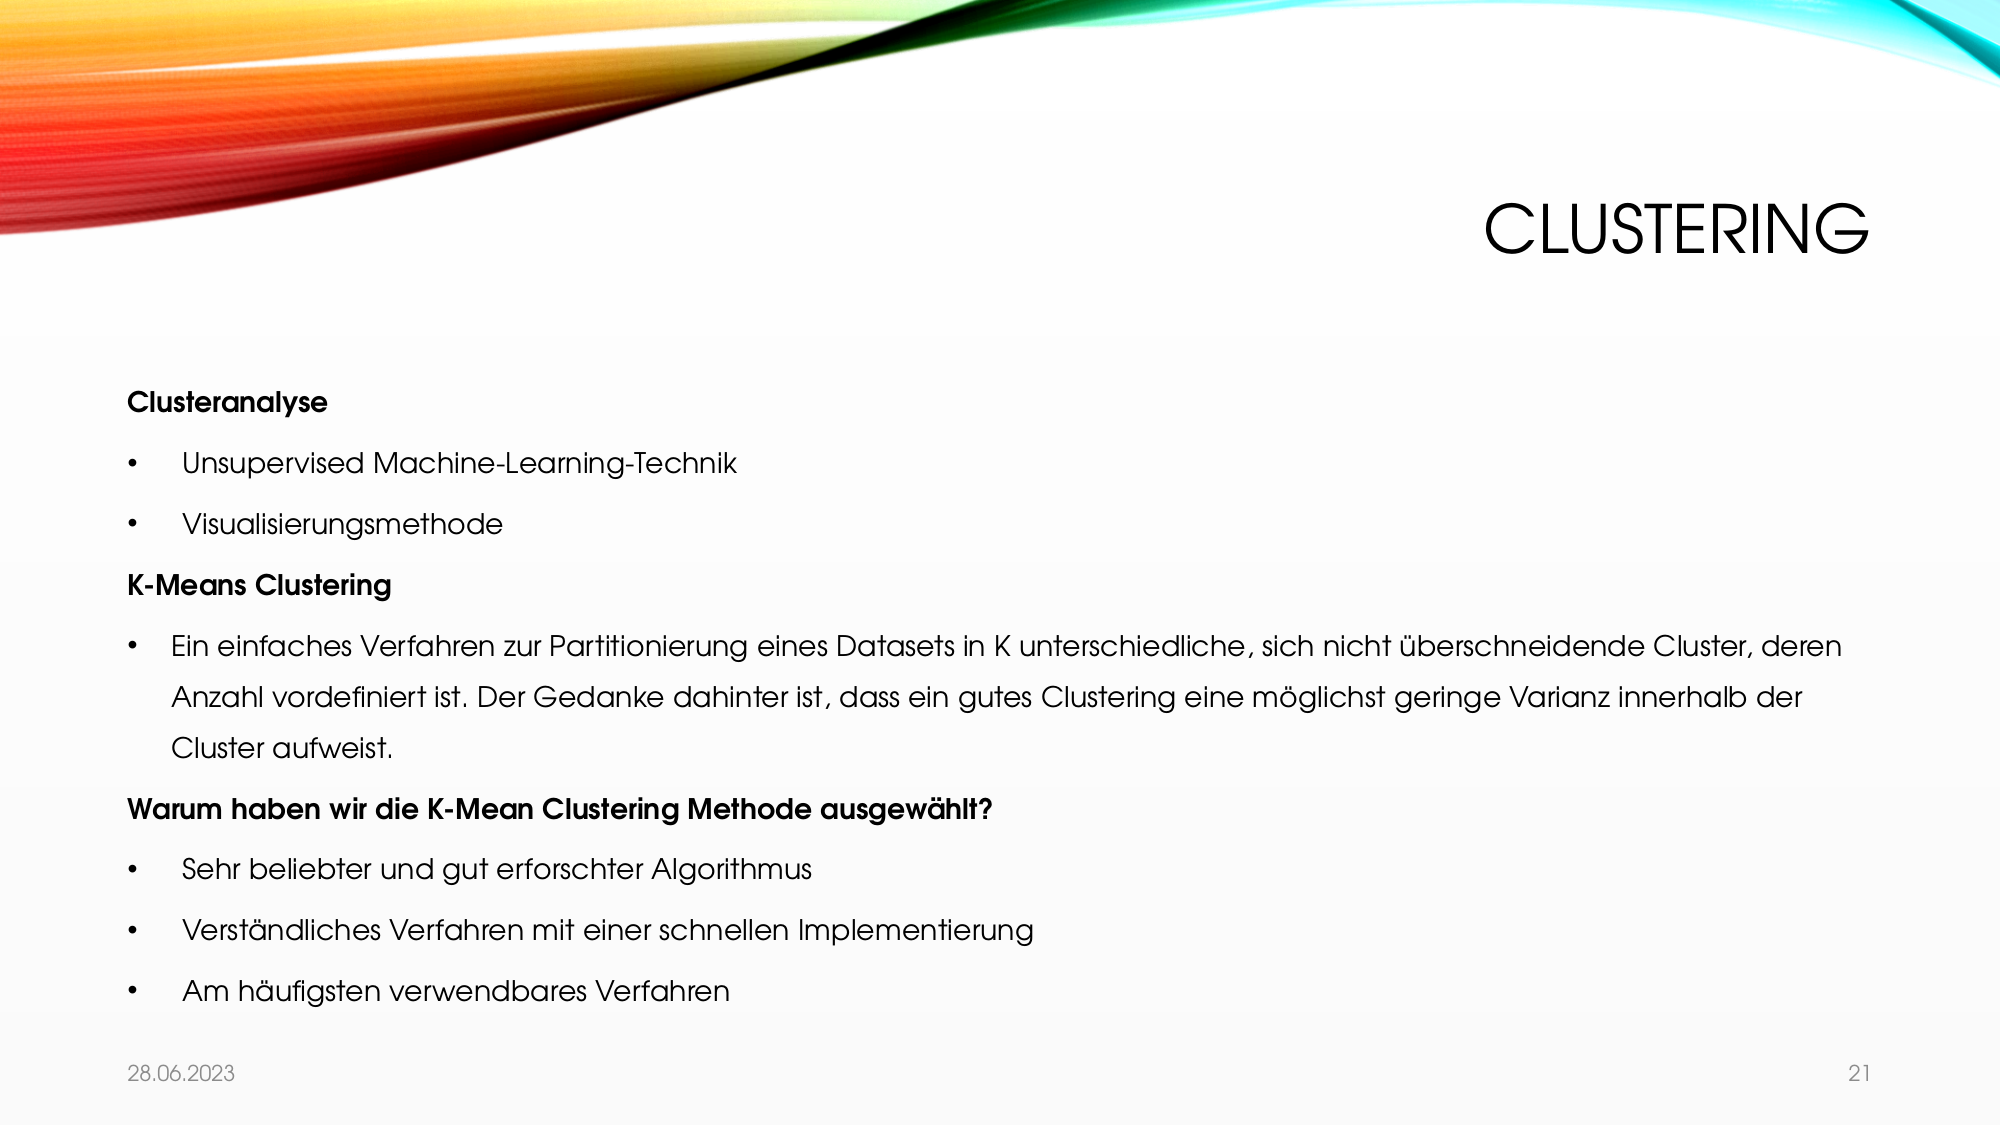

# CLUSTERING
Clusteranalyse
Unsupervised Machine-Learning-Technik
Visualisierungsmethode
K-Means Clustering
Ein einfaches Verfahren zur Partitionierung eines Datasets in K unterschiedliche, sich nicht überschneidende Cluster, deren Anzahl vordefiniert ist. Der Gedanke dahinter ist, dass ein gutes Clustering eine möglichst geringe Varianz innerhalb der Cluster aufweist.
Warum haben wir die K-Mean Clustering Methode ausgewählt?
Sehr beliebter und gut erforschter Algorithmus
Verständliches Verfahren mit einer schnellen Implementierung
Am häufigsten verwendbares Verfahren

28.06.2023
21